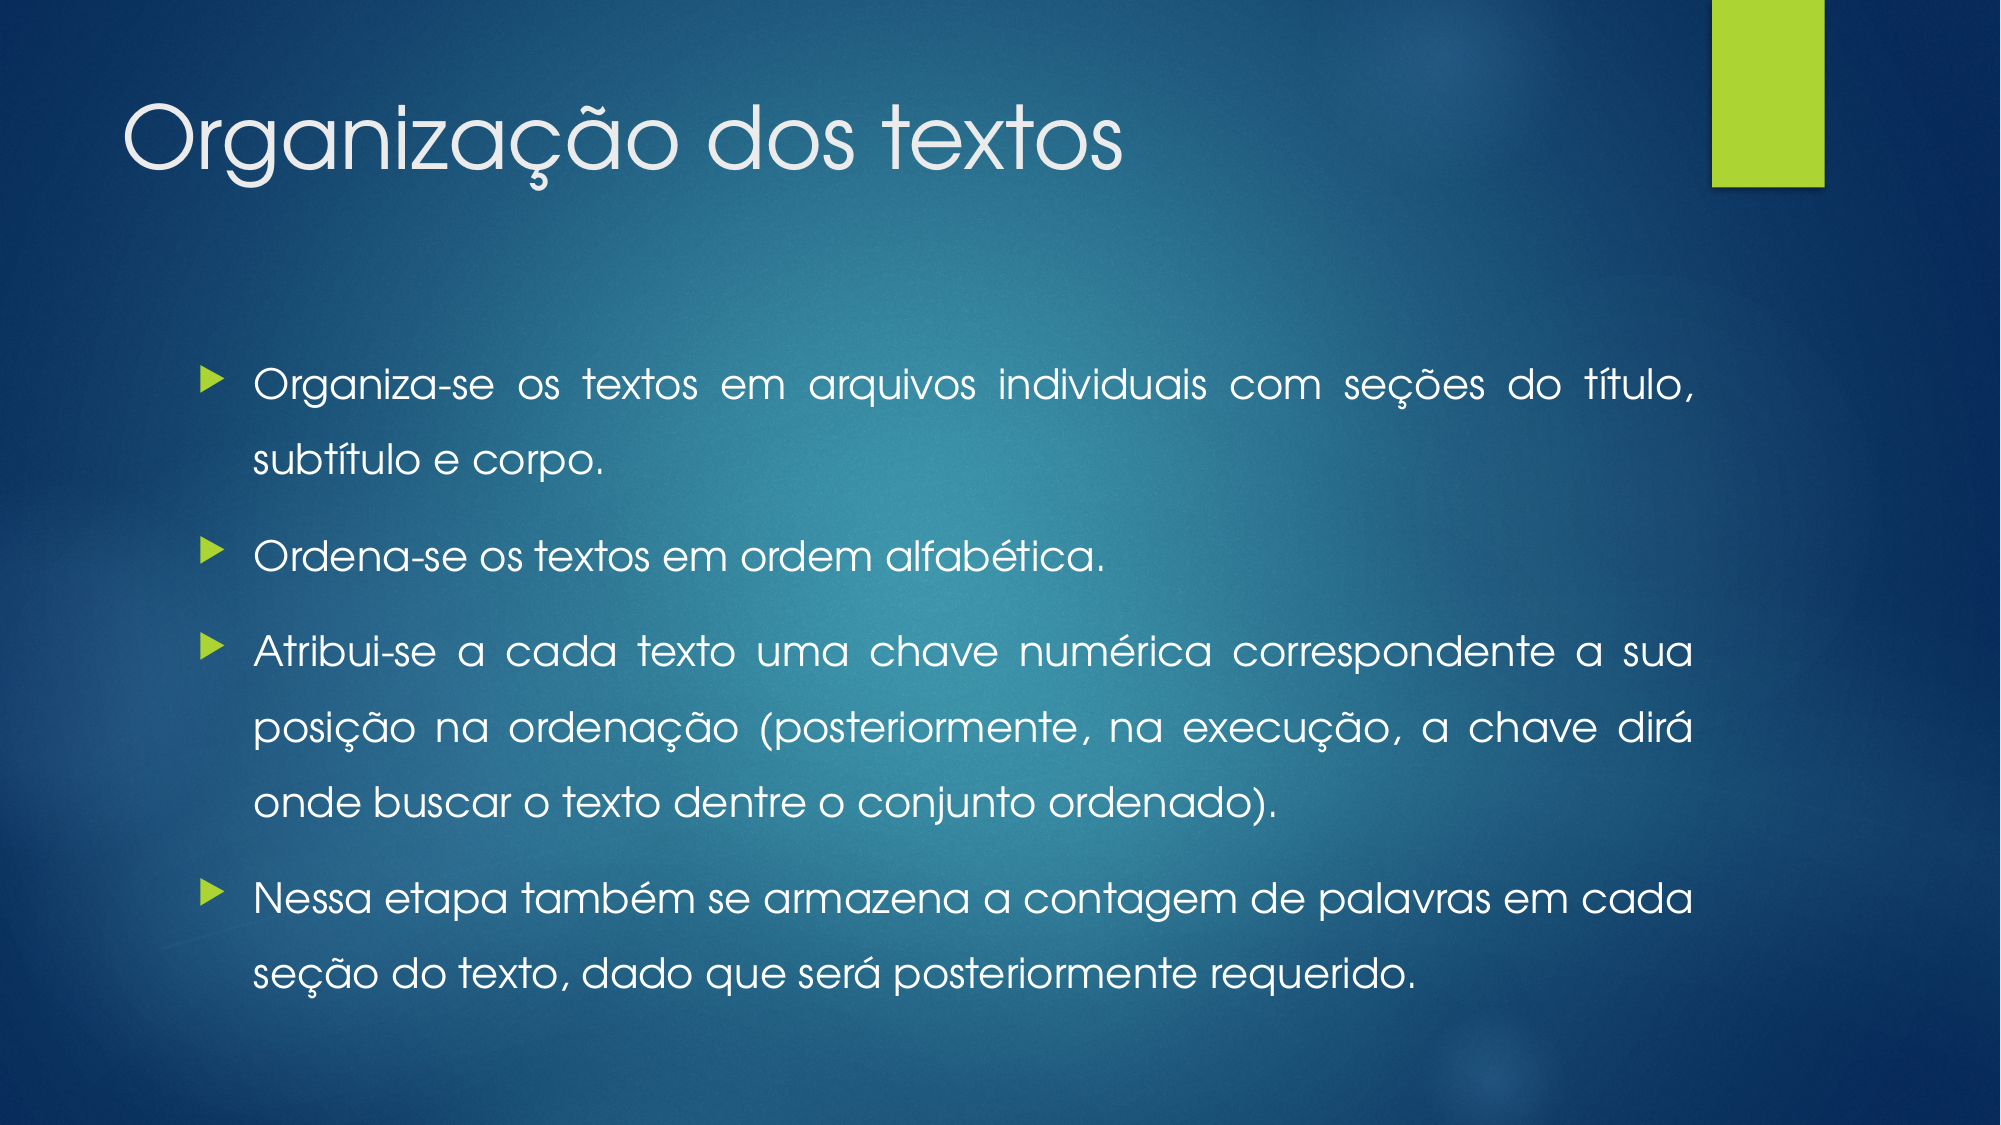

# Organização dos textos
Organiza-se os textos em arquivos individuais com seções do título, subtítulo e corpo.
Ordena-se os textos em ordem alfabética.
Atribui-se a cada texto uma chave numérica correspondente a sua posição na ordenação (posteriormente, na execução, a chave dirá onde buscar o texto dentre o conjunto ordenado).
Nessa etapa também se armazena a contagem de palavras em cada seção do texto, dado que será posteriormente requerido.